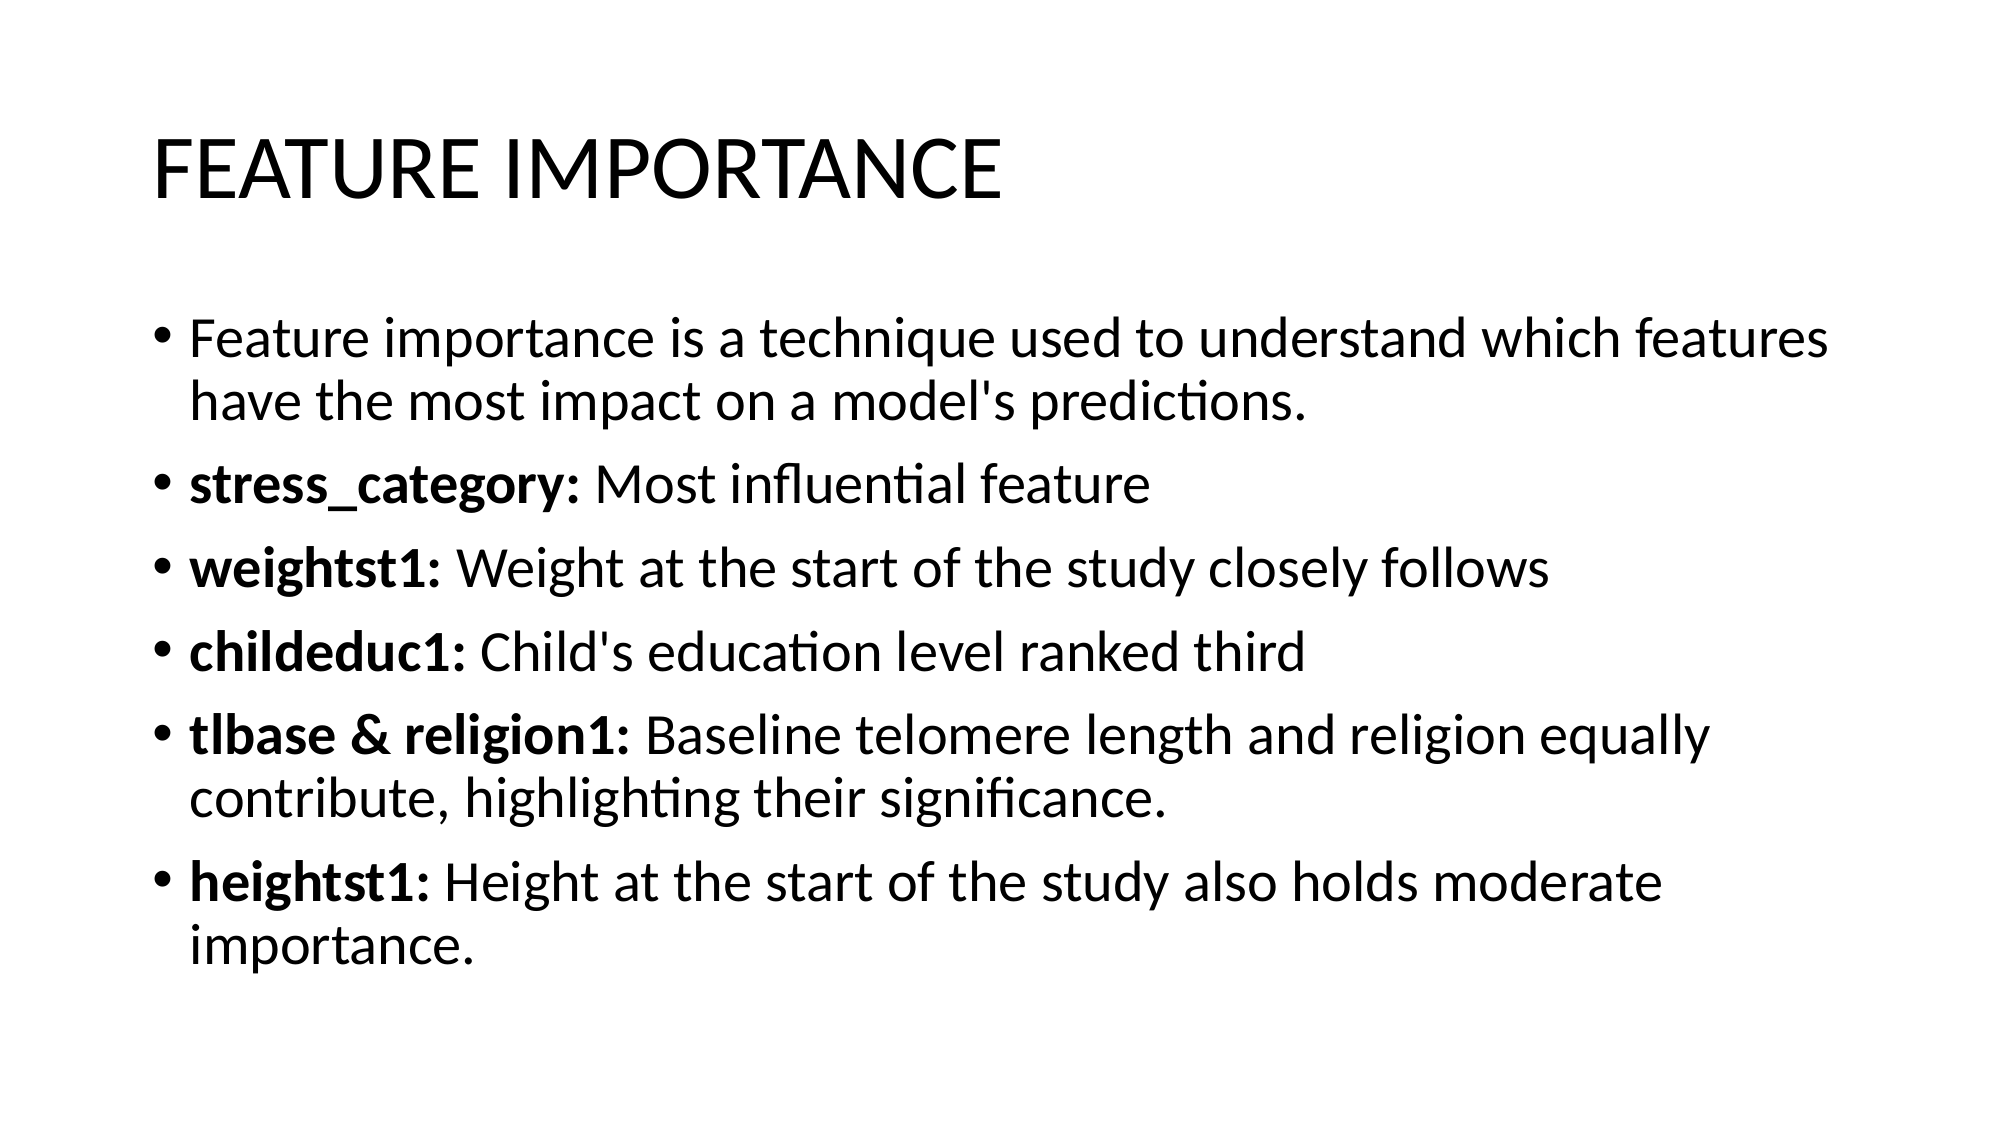

# FEATURE IMPORTANCE
Feature importance is a technique used to understand which features have the most impact on a model's predictions.
stress_category: Most influential feature
weightst1: Weight at the start of the study closely follows
childeduc1: Child's education level ranked third
tlbase & religion1: Baseline telomere length and religion equally contribute, highlighting their significance.
heightst1: Height at the start of the study also holds moderate importance.